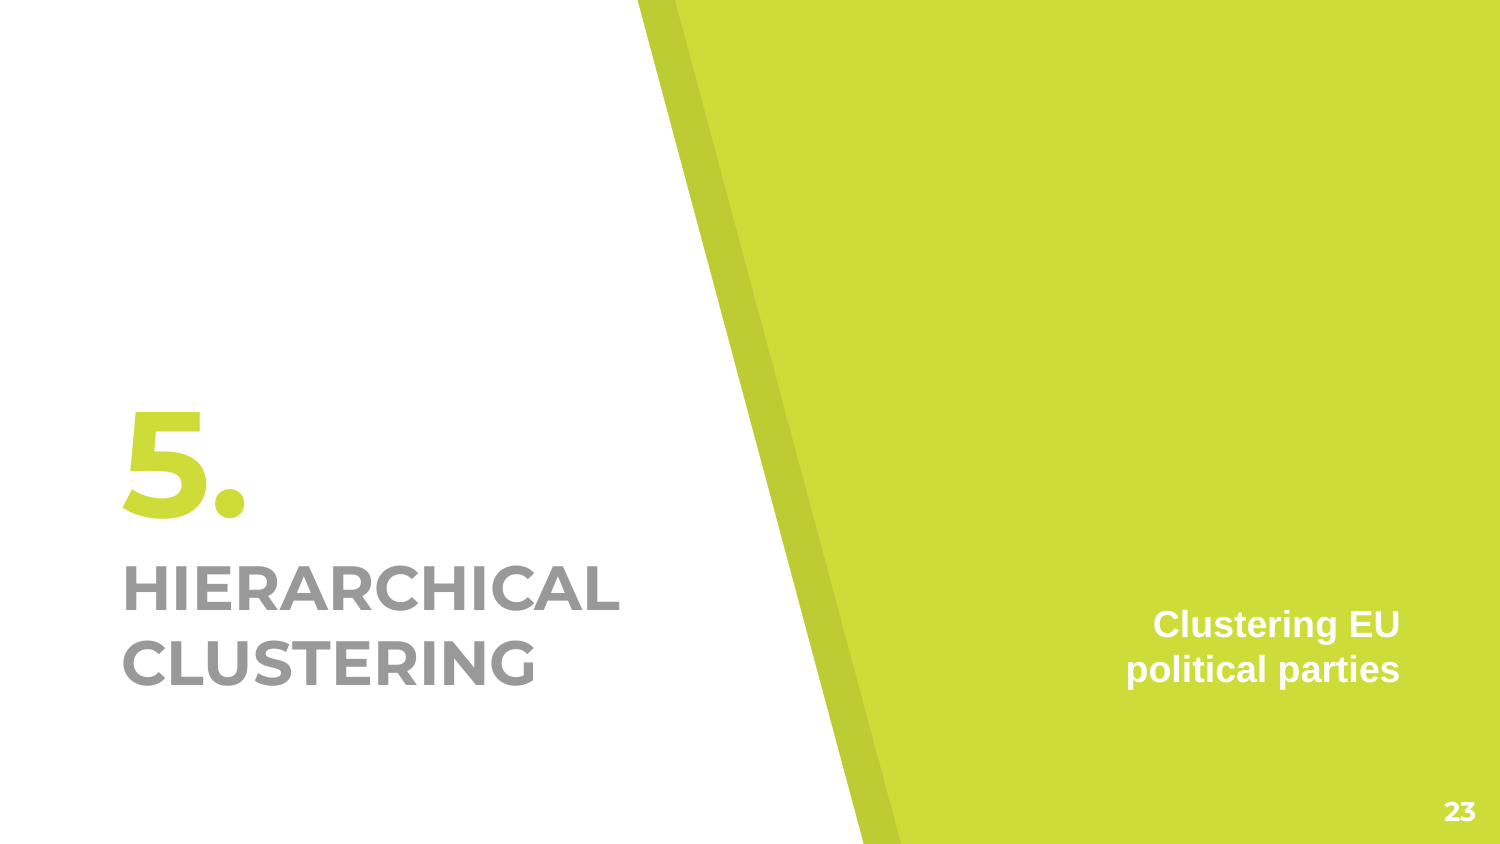

# 5.
HIERARCHICAL CLUSTERING
Clustering EU political parties
23